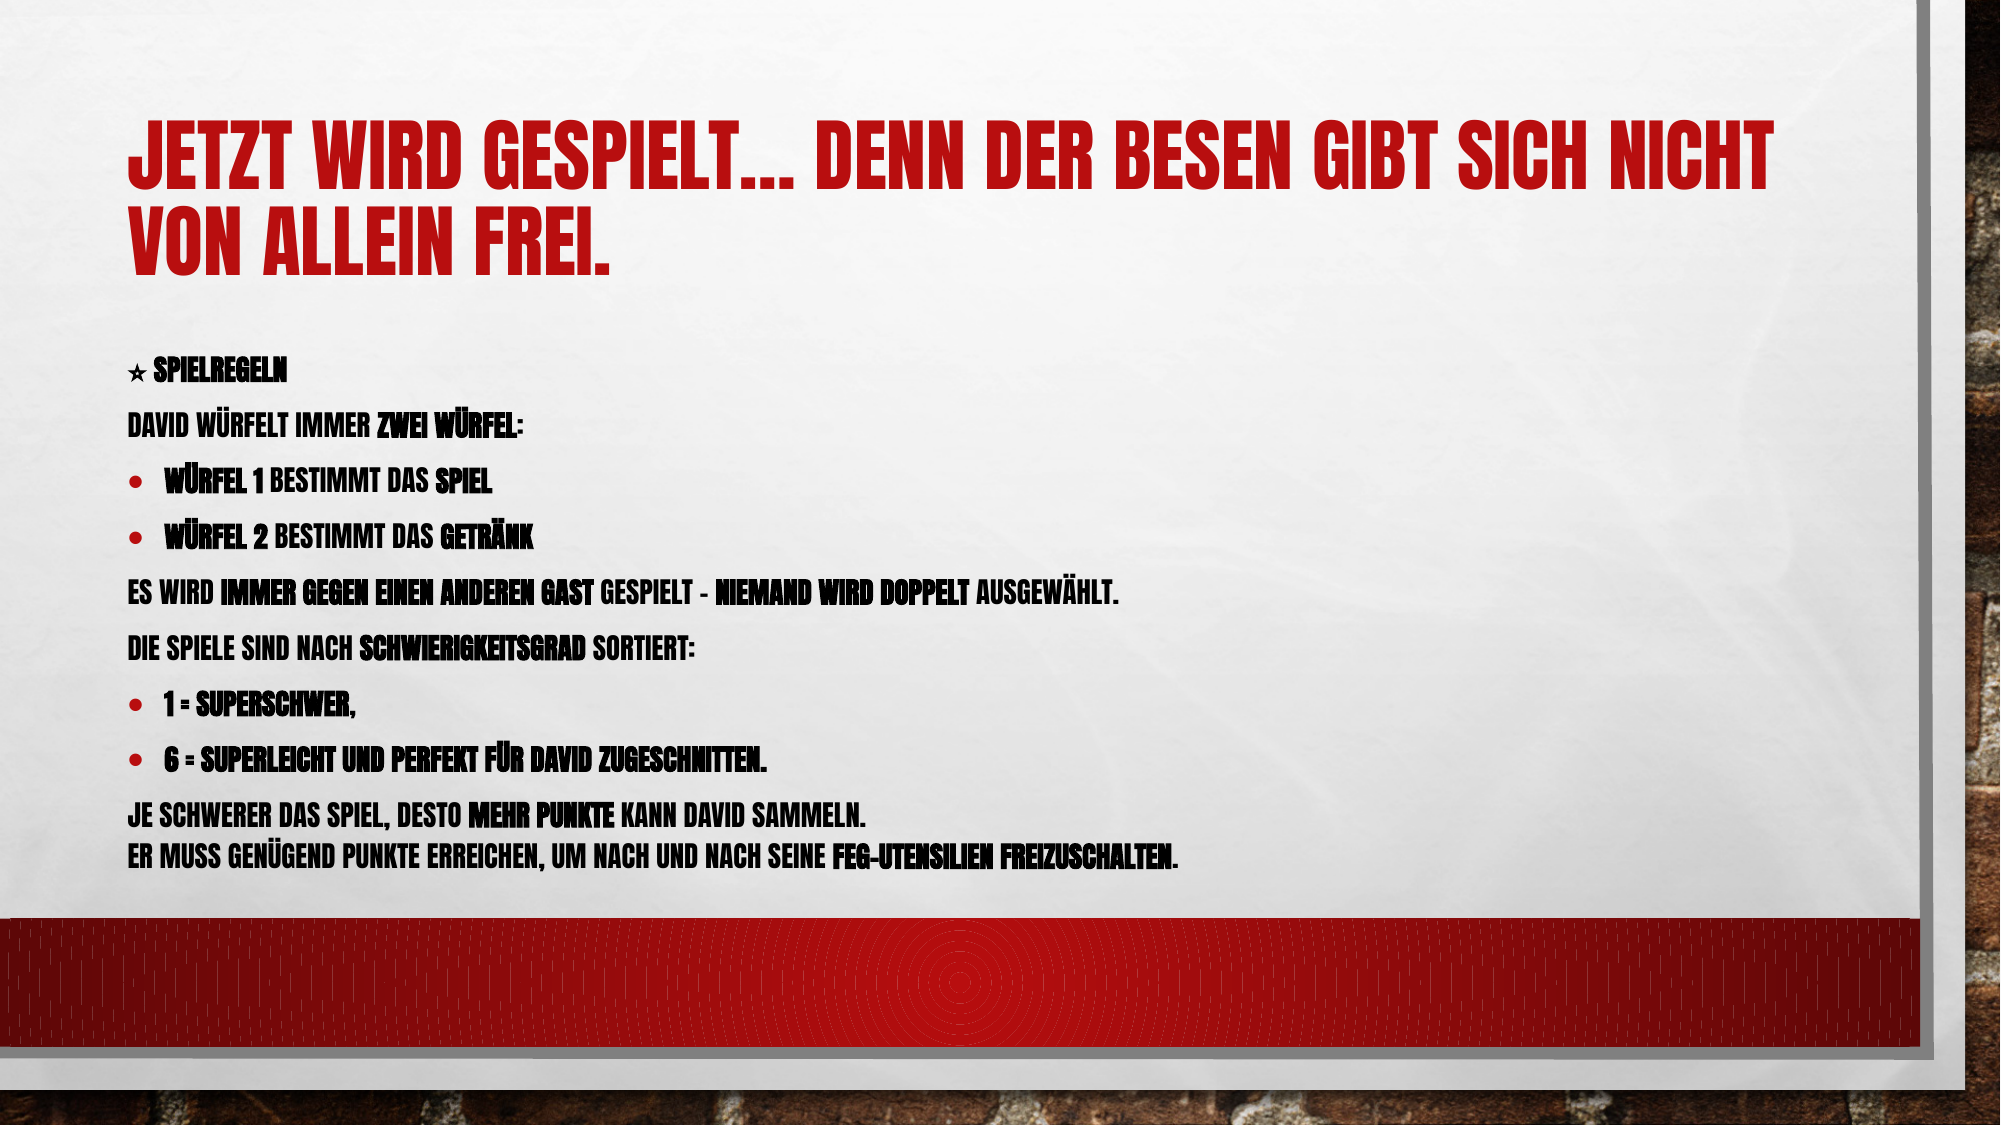

# Jetzt wird gespielt… denn der Besen gibt sich nicht von allein frei.
⭐ Spielregeln
David würfelt immer zwei Würfel:
Würfel 1 bestimmt das Spiel
Würfel 2 bestimmt das Getränk
Es wird immer gegen einen anderen Gast gespielt – niemand wird doppelt ausgewählt.
Die Spiele sind nach Schwierigkeitsgrad sortiert:
1 = superschwer,
6 = superleicht und perfekt für David zugeschnitten.
Je schwerer das Spiel, desto mehr Punkte kann David sammeln.
Er muss genügend Punkte erreichen, um nach und nach seine Feg-Utensilien freizuschalten.